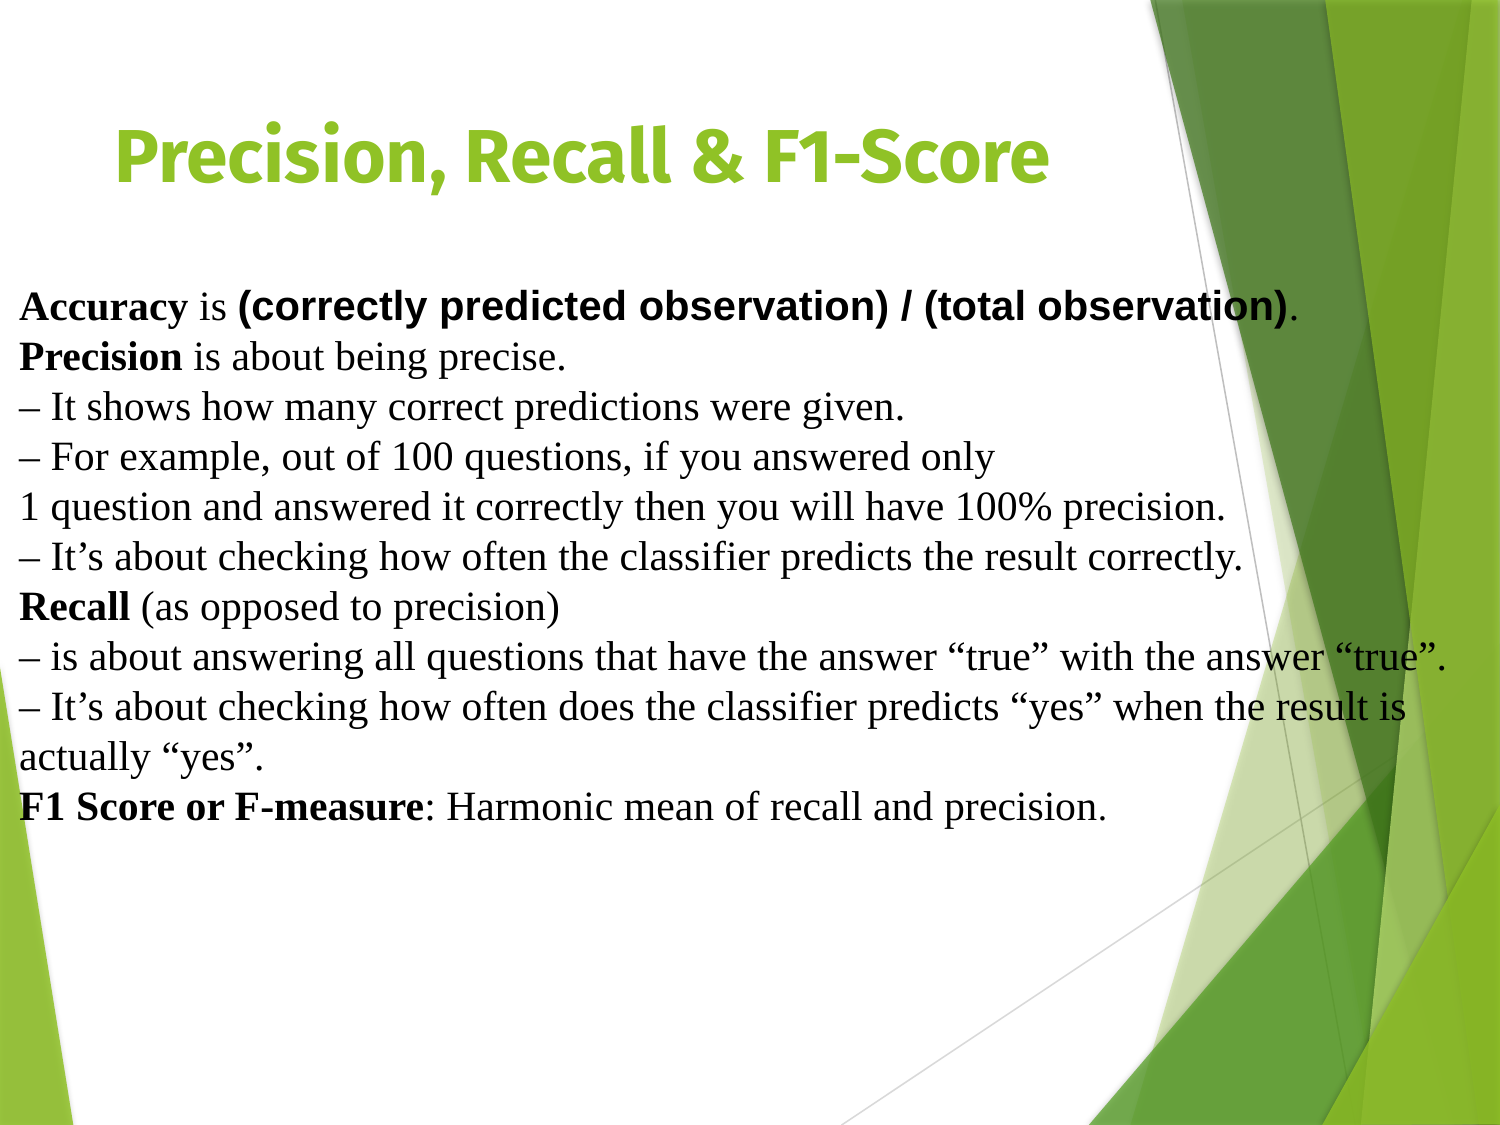

# Precision, Recall & F1-Score
Accuracy is (correctly predicted observation) / (total observation).
Precision is about being precise.
– It shows how many correct predictions were given.
– For example, out of 100 questions, if you answered only
1 question and answered it correctly then you will have 100% precision.
– It’s about checking how often the classifier predicts the result correctly.
Recall (as opposed to precision)
– is about answering all questions that have the answer “true” with the answer “true”.
– It’s about checking how often does the classifier predicts “yes” when the result is
actually “yes”.
F1 Score or F-measure: Harmonic mean of recall and precision.